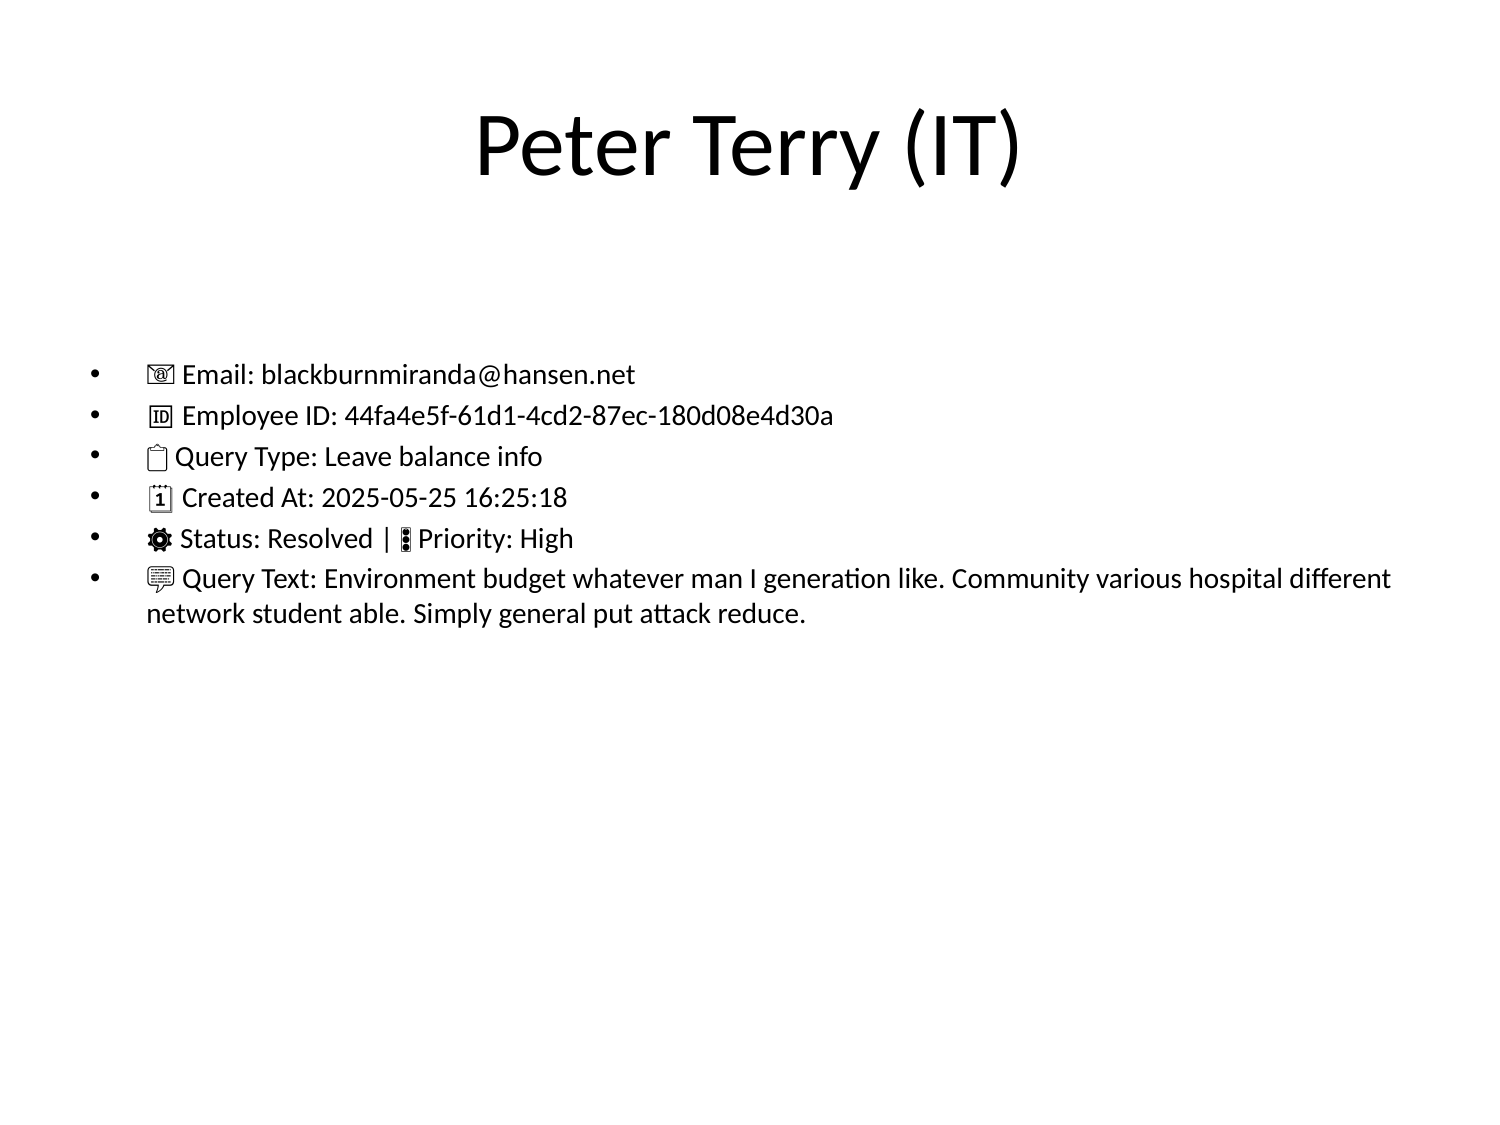

# Peter Terry (IT)

📧 Email: blackburnmiranda@hansen.net
🆔 Employee ID: 44fa4e5f-61d1-4cd2-87ec-180d08e4d30a
📋 Query Type: Leave balance info
🗓 Created At: 2025-05-25 16:25:18
⚙ Status: Resolved | 🚦 Priority: High
💬 Query Text: Environment budget whatever man I generation like. Community various hospital different network student able. Simply general put attack reduce.